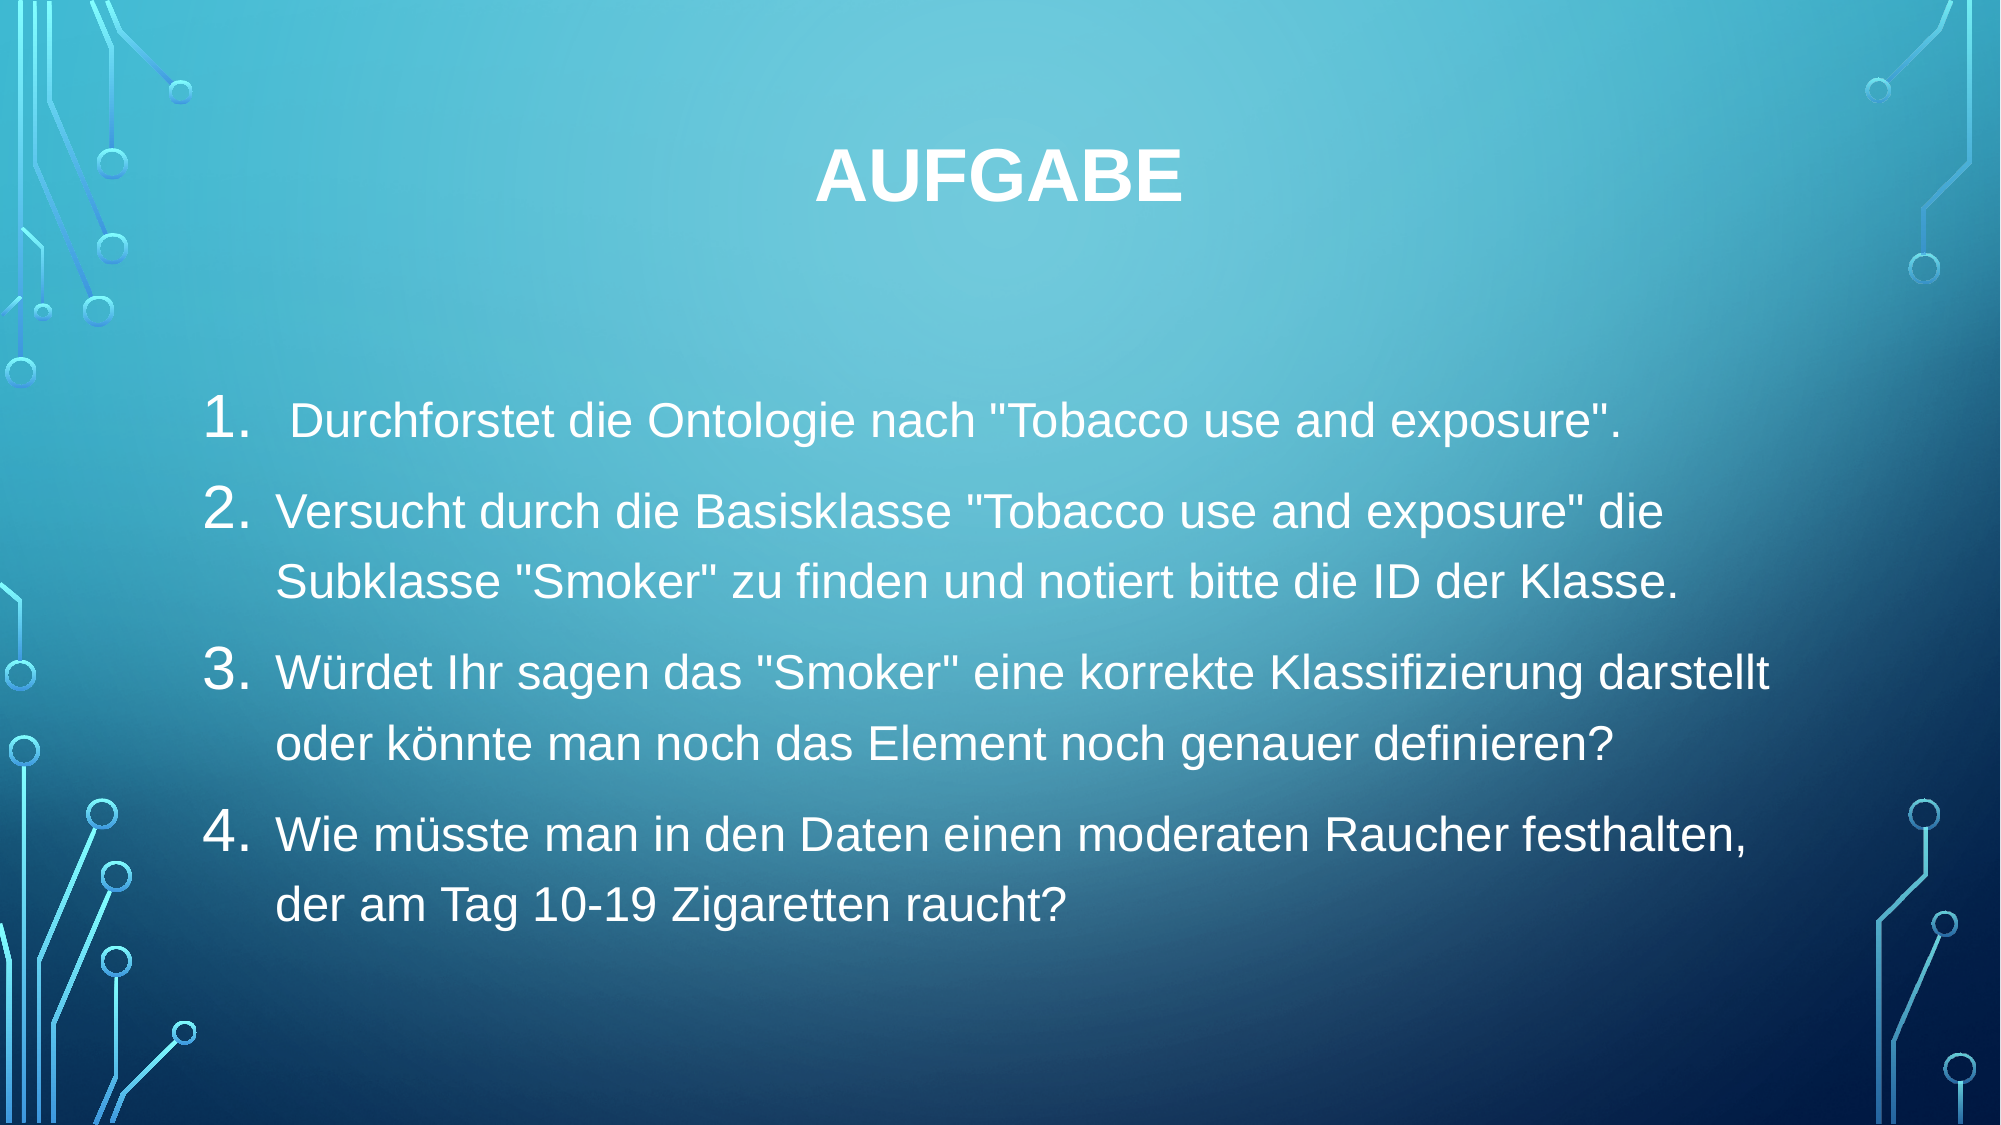

# Aufgabe
 Durchforstet die Ontologie nach "Tobacco use and exposure".
Versucht durch die Basisklasse "Tobacco use and exposure" die Subklasse "Smoker" zu finden und notiert bitte die ID der Klasse.
Würdet Ihr sagen das "Smoker" eine korrekte Klassifizierung darstellt oder könnte man noch das Element noch genauer definieren?
Wie müsste man in den Daten einen moderaten Raucher festhalten, der am Tag 10-19 Zigaretten raucht?